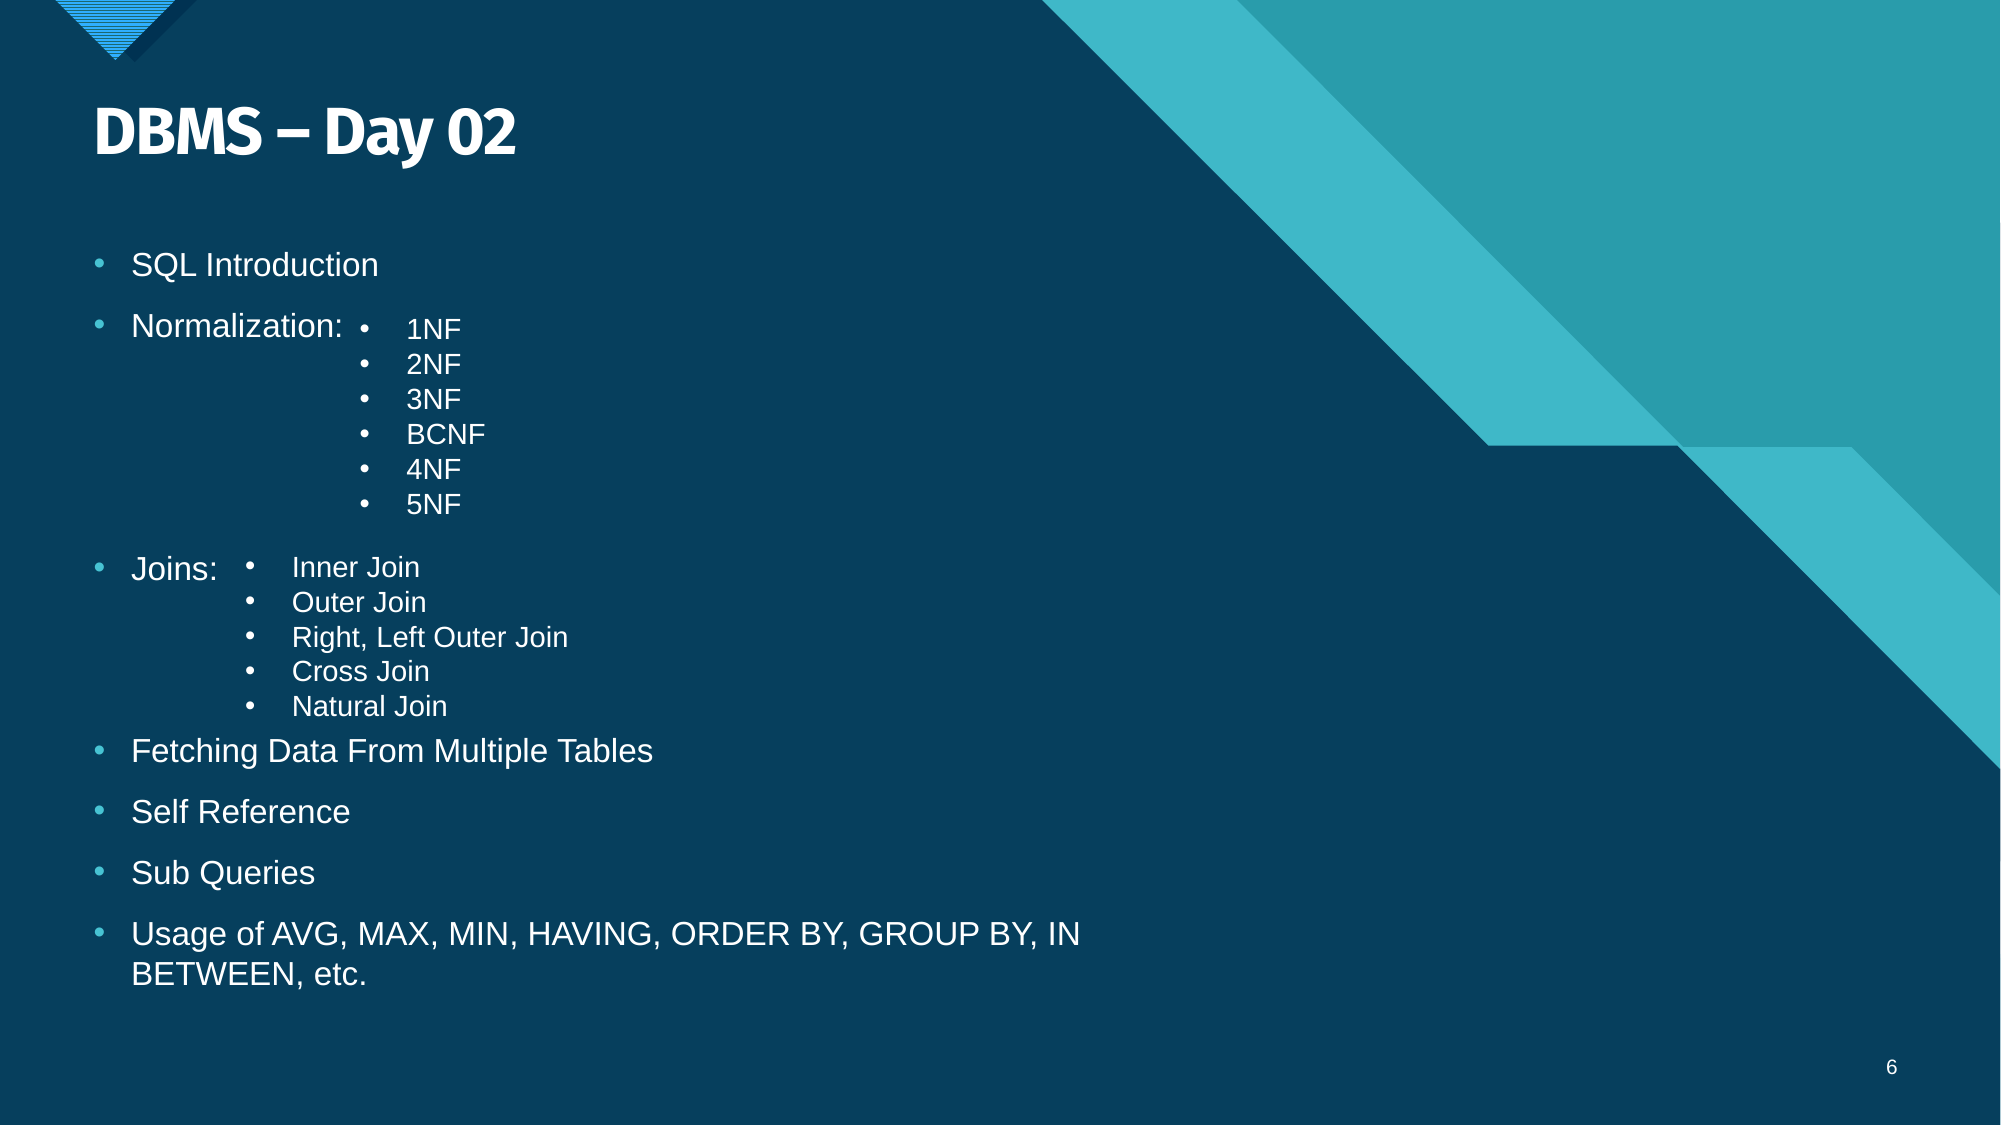

# DBMS – Day 02
SQL Introduction
Normalization:

Joins:

Fetching Data From Multiple Tables
Self Reference
Sub Queries
Usage of AVG, MAX, MIN, HAVING, ORDER BY, GROUP BY, IN BETWEEN, etc.
1NF
2NF
3NF
BCNF
4NF
5NF
Inner Join
Outer Join
Right, Left Outer Join
Cross Join
Natural Join
6